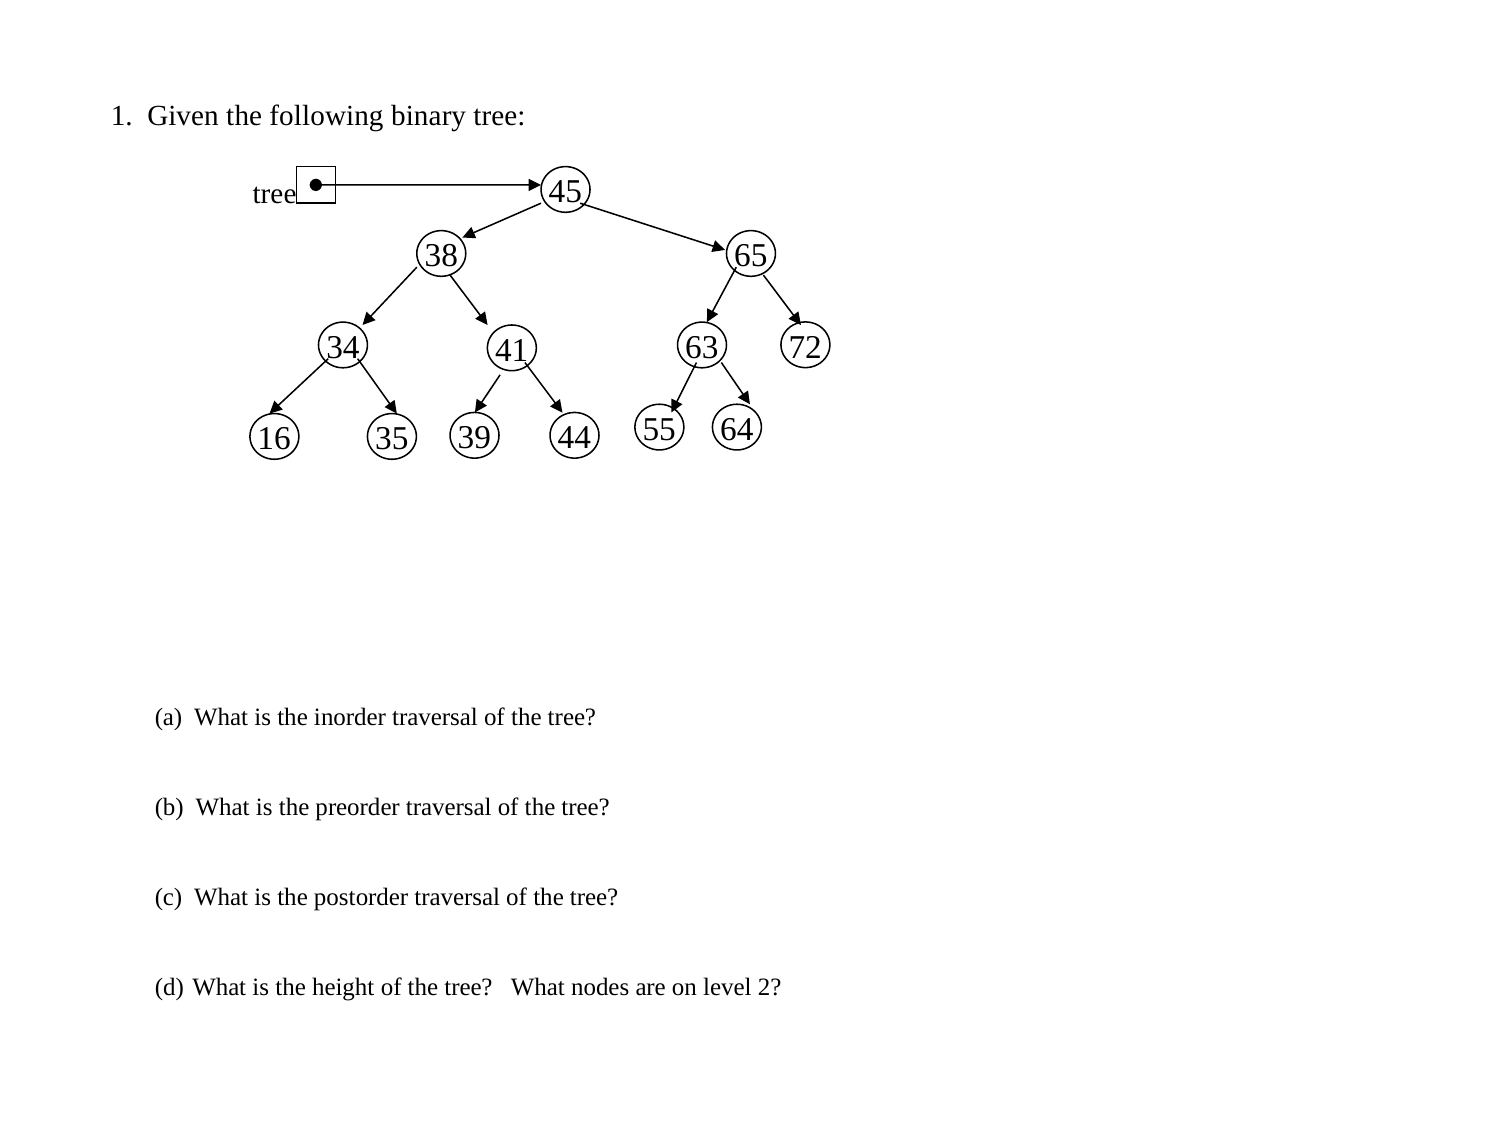

1.  Given the following binary tree:
tree

45

38
65

72
34
63
41

55
64
39
44
16
35
(a)  What is the inorder traversal of the tree?

(b)  What is the preorder traversal of the tree?

(c)  What is the postorder traversal of the tree?

What is the height of the tree?   What nodes are on level 2?